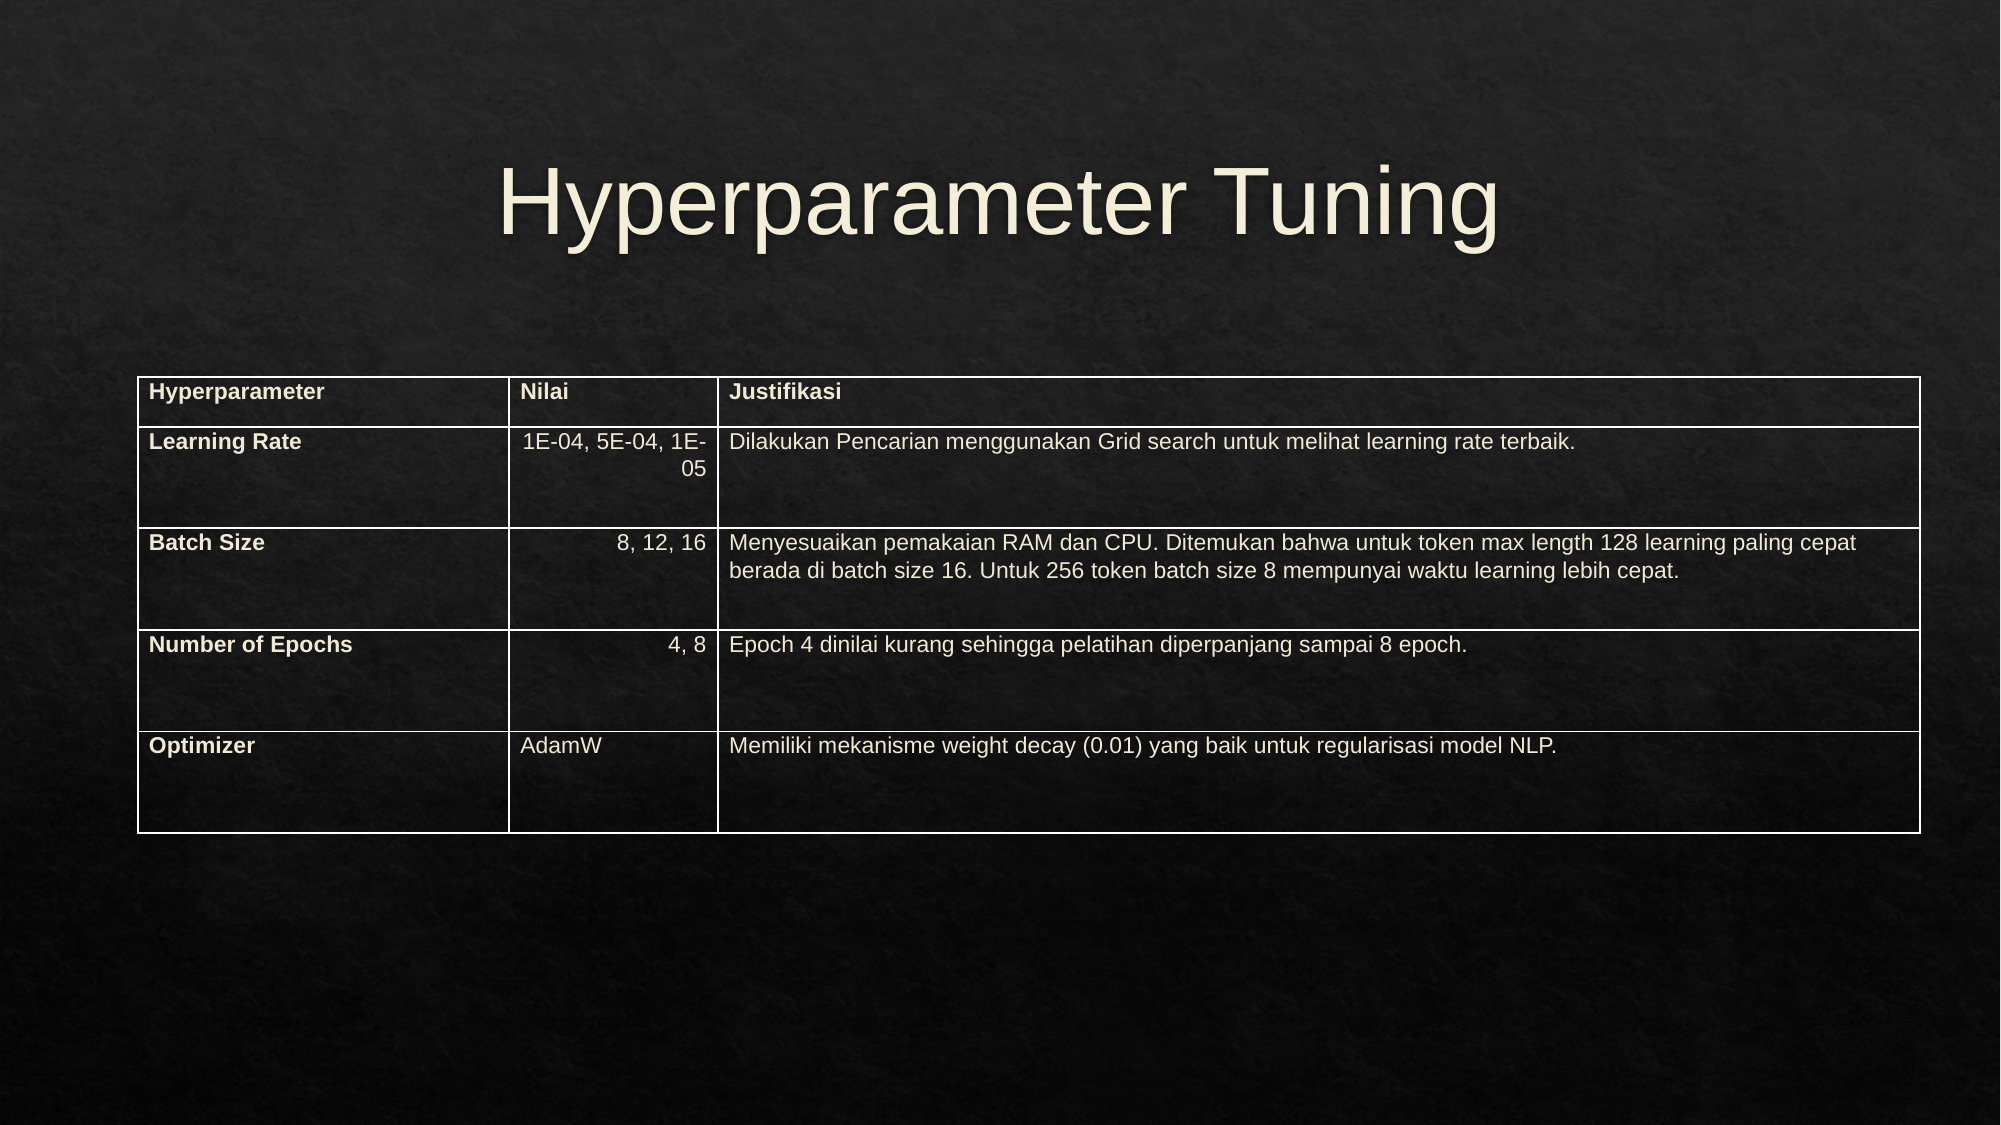

# Hyperparameter Tuning
| Hyperparameter | Nilai | Justifikasi |
| --- | --- | --- |
| Learning Rate | 1E-04, 5E-04, 1E-05 | Dilakukan Pencarian menggunakan Grid search untuk melihat learning rate terbaik. |
| Batch Size | 8, 12, 16 | Menyesuaikan pemakaian RAM dan CPU. Ditemukan bahwa untuk token max length 128 learning paling cepat berada di batch size 16. Untuk 256 token batch size 8 mempunyai waktu learning lebih cepat. |
| Number of Epochs | 4, 8 | Epoch 4 dinilai kurang sehingga pelatihan diperpanjang sampai 8 epoch. |
| Optimizer | AdamW | Memiliki mekanisme weight decay (0.01) yang baik untuk regularisasi model NLP. |